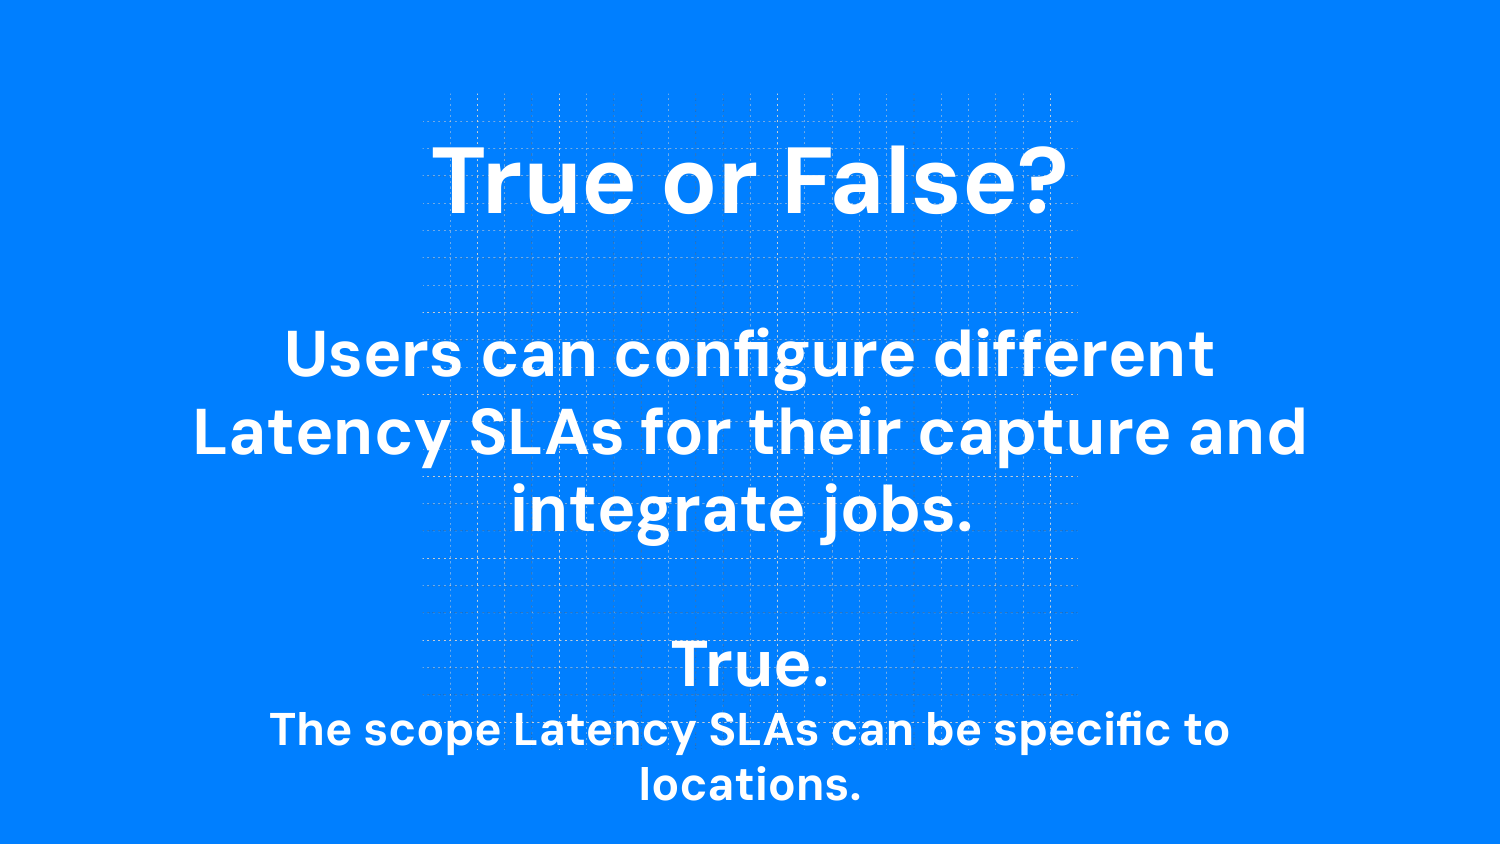

# True or False? Users can configure different Latency SLAs for their capture and integrate jobs.
True.
The scope Latency SLAs can be specific to locations.